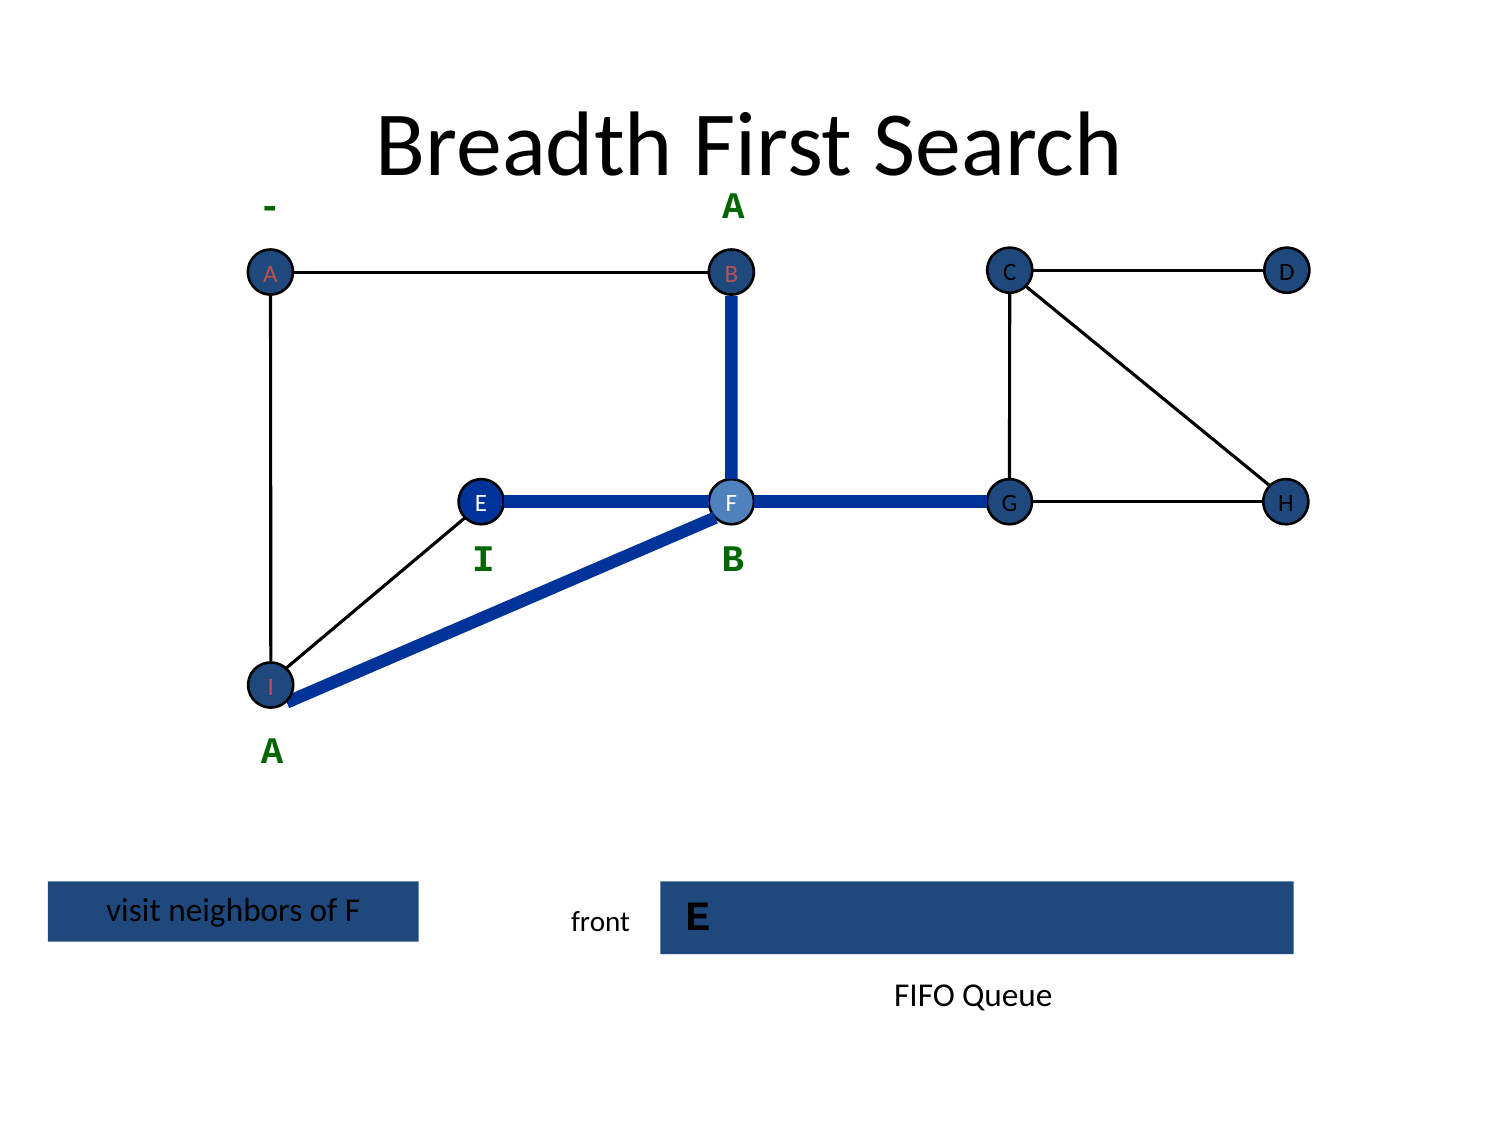

# Breadth First Search
A
-
C
D
A
B
E
F
G
H
I
B
I
A
visit neighbors of F
 E
front
FIFO Queue